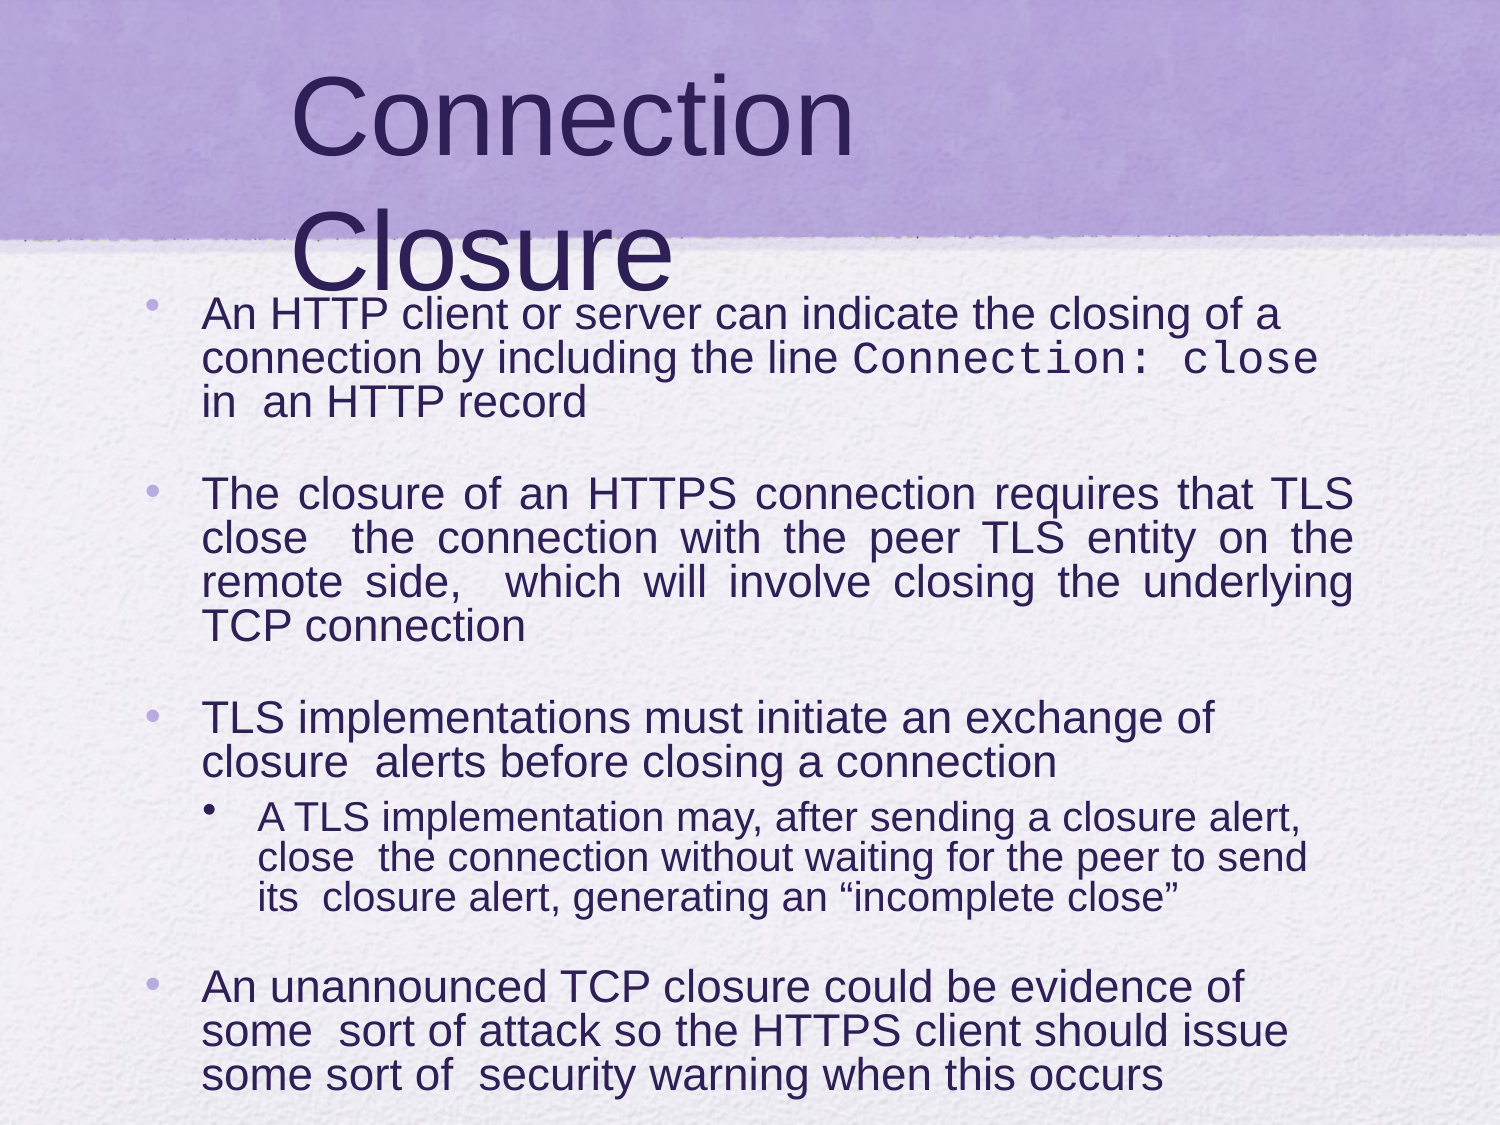

# Connection Closure
An HTTP client or server can indicate the closing of a  connection by including the line Connection: close in  an HTTP record

The closure of an HTTPS connection requires that TLS close  the connection with the peer TLS entity on the remote side,  which will involve closing the underlying TCP connection

TLS implementations must initiate an exchange of closure  alerts before closing a connection
A TLS implementation may, after sending a closure alert, close  the connection without waiting for the peer to send its  closure alert, generating an “incomplete close”

An unannounced TCP closure could be evidence of some  sort of attack so the HTTPS client should issue some sort of  security warning when this occurs